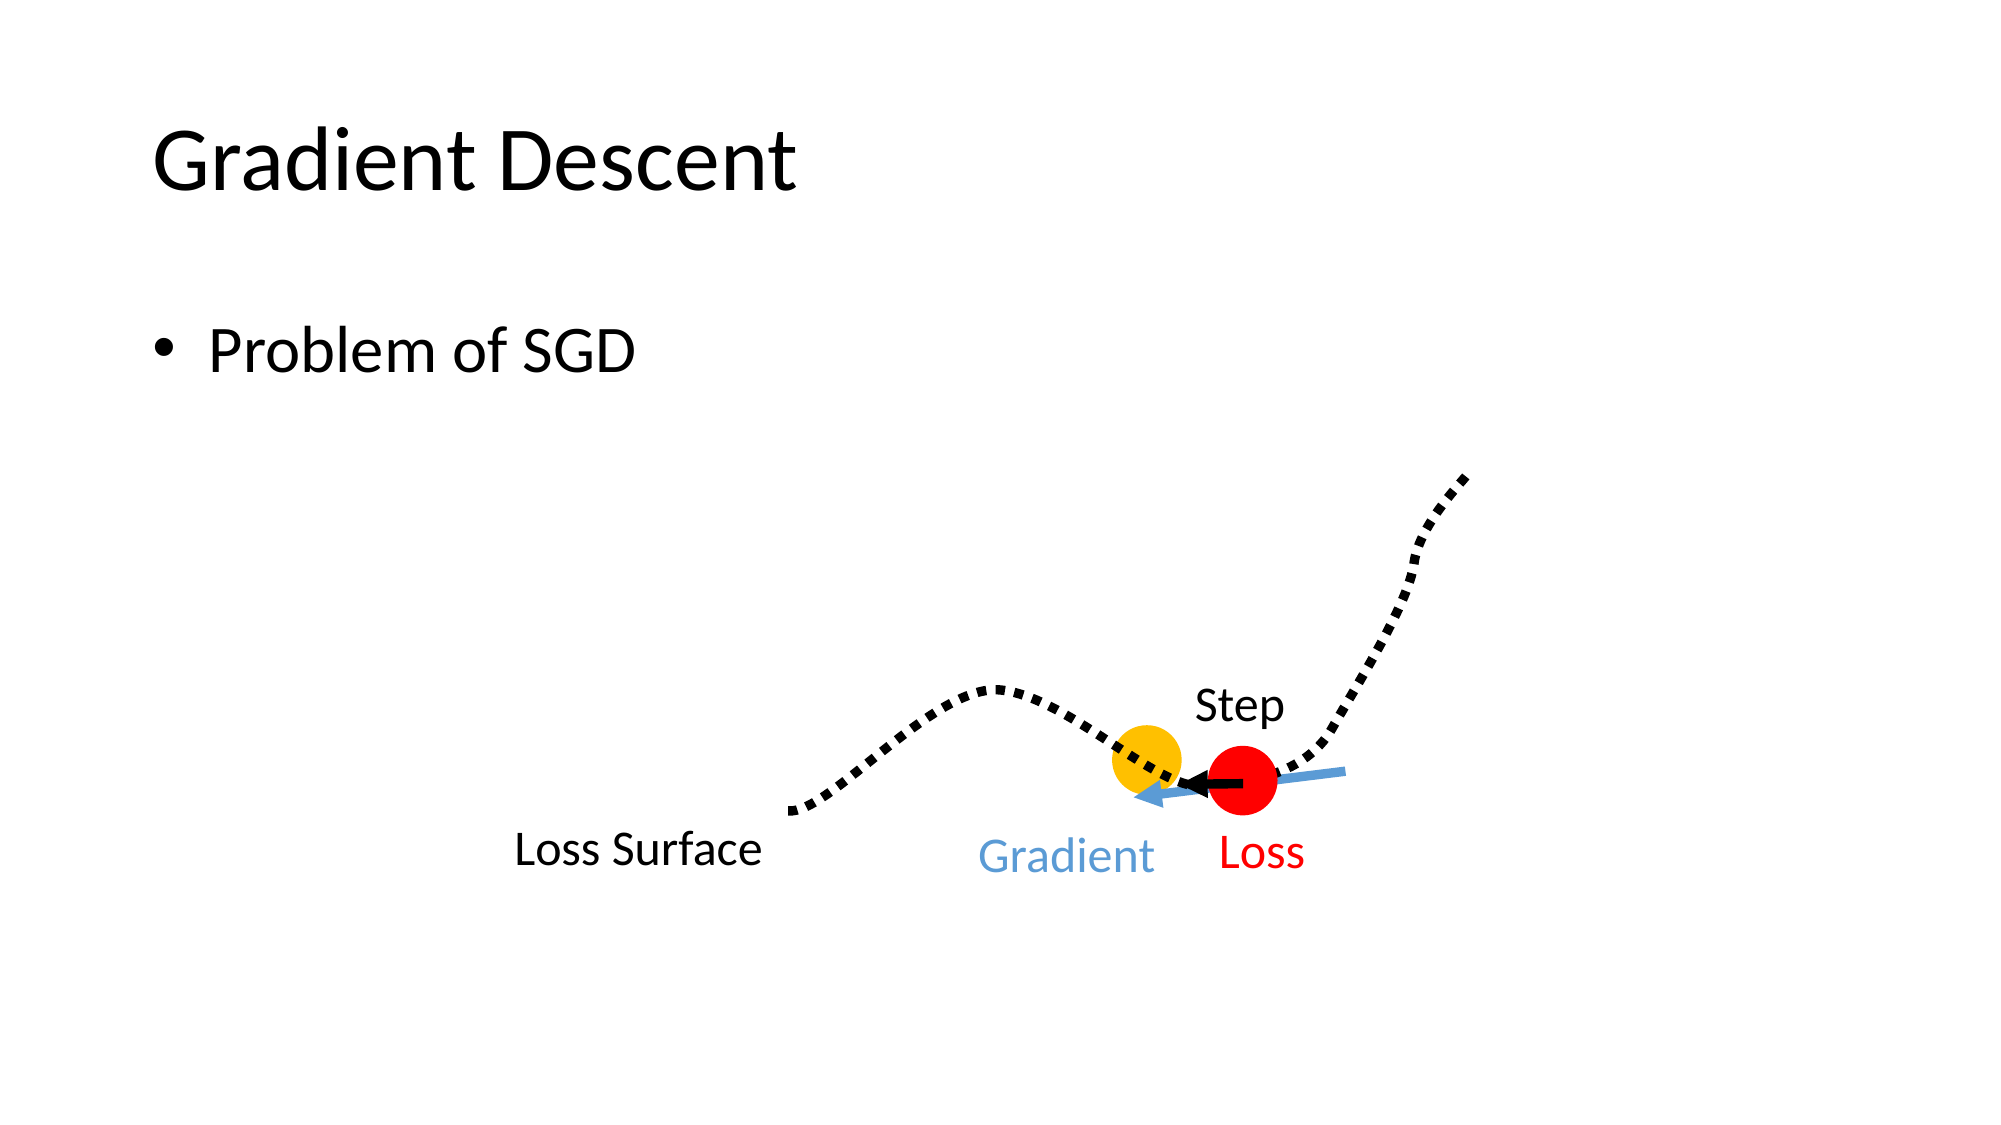

# Gradient Descent
Problem of SGD

Step

Loss Surface
Loss
Gradient